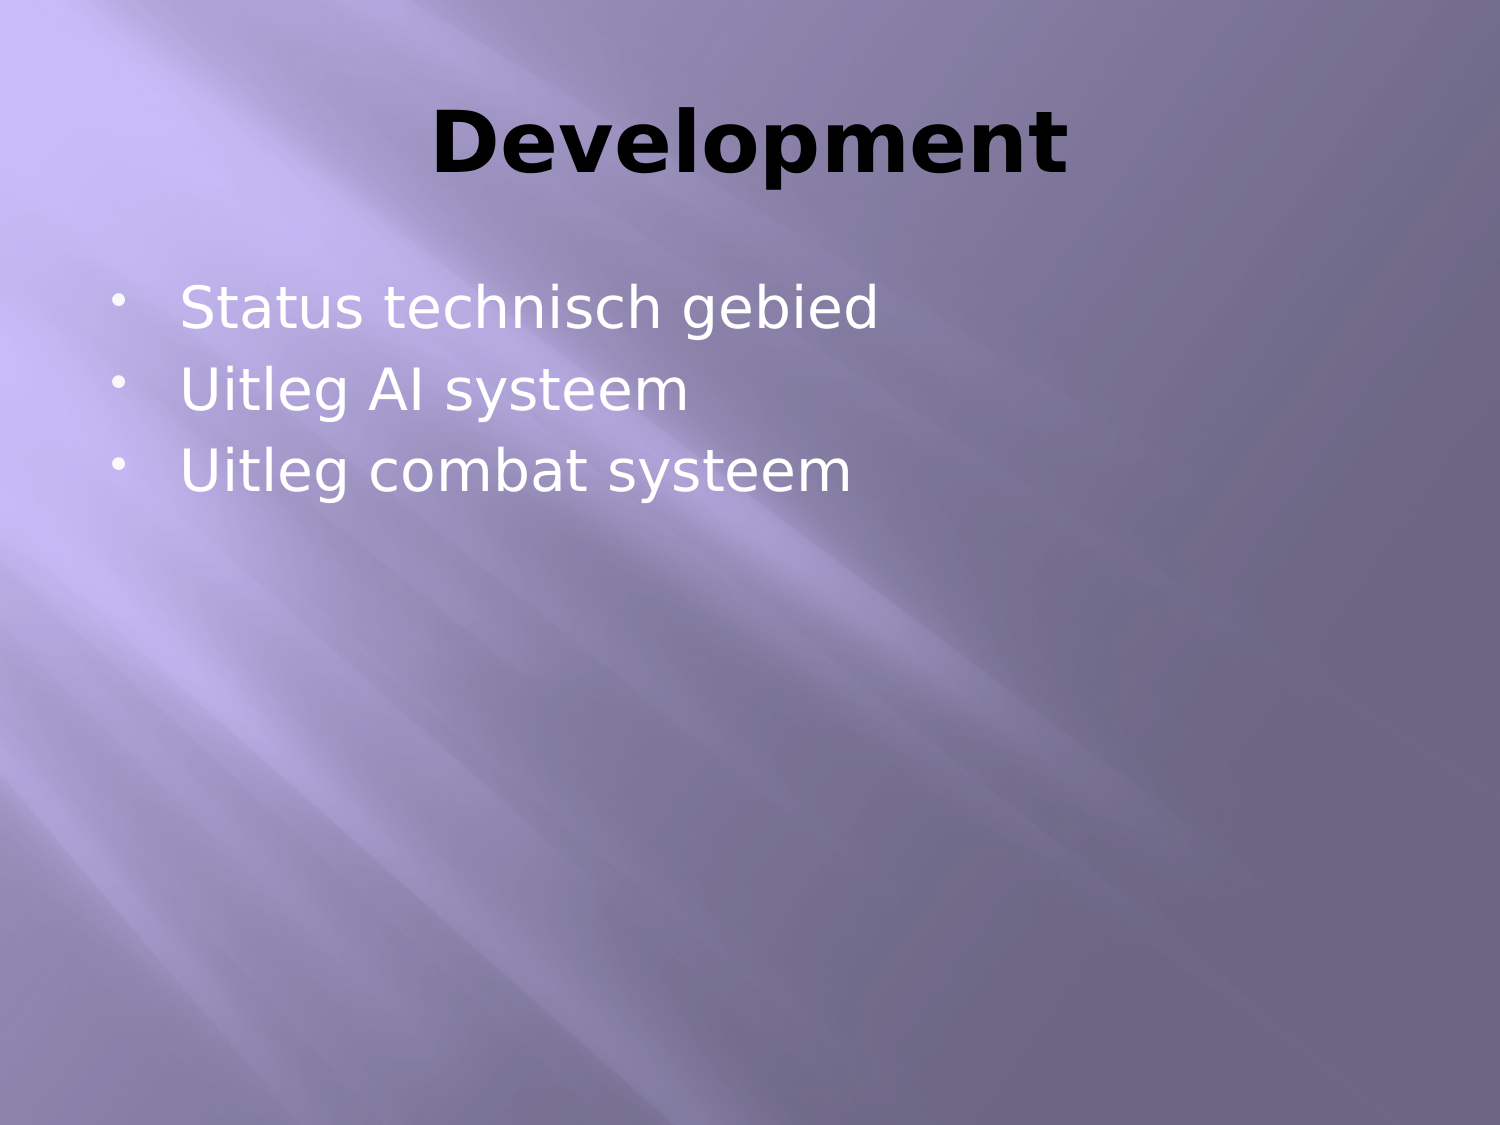

# Development
Status technisch gebied
Uitleg AI systeem
Uitleg combat systeem